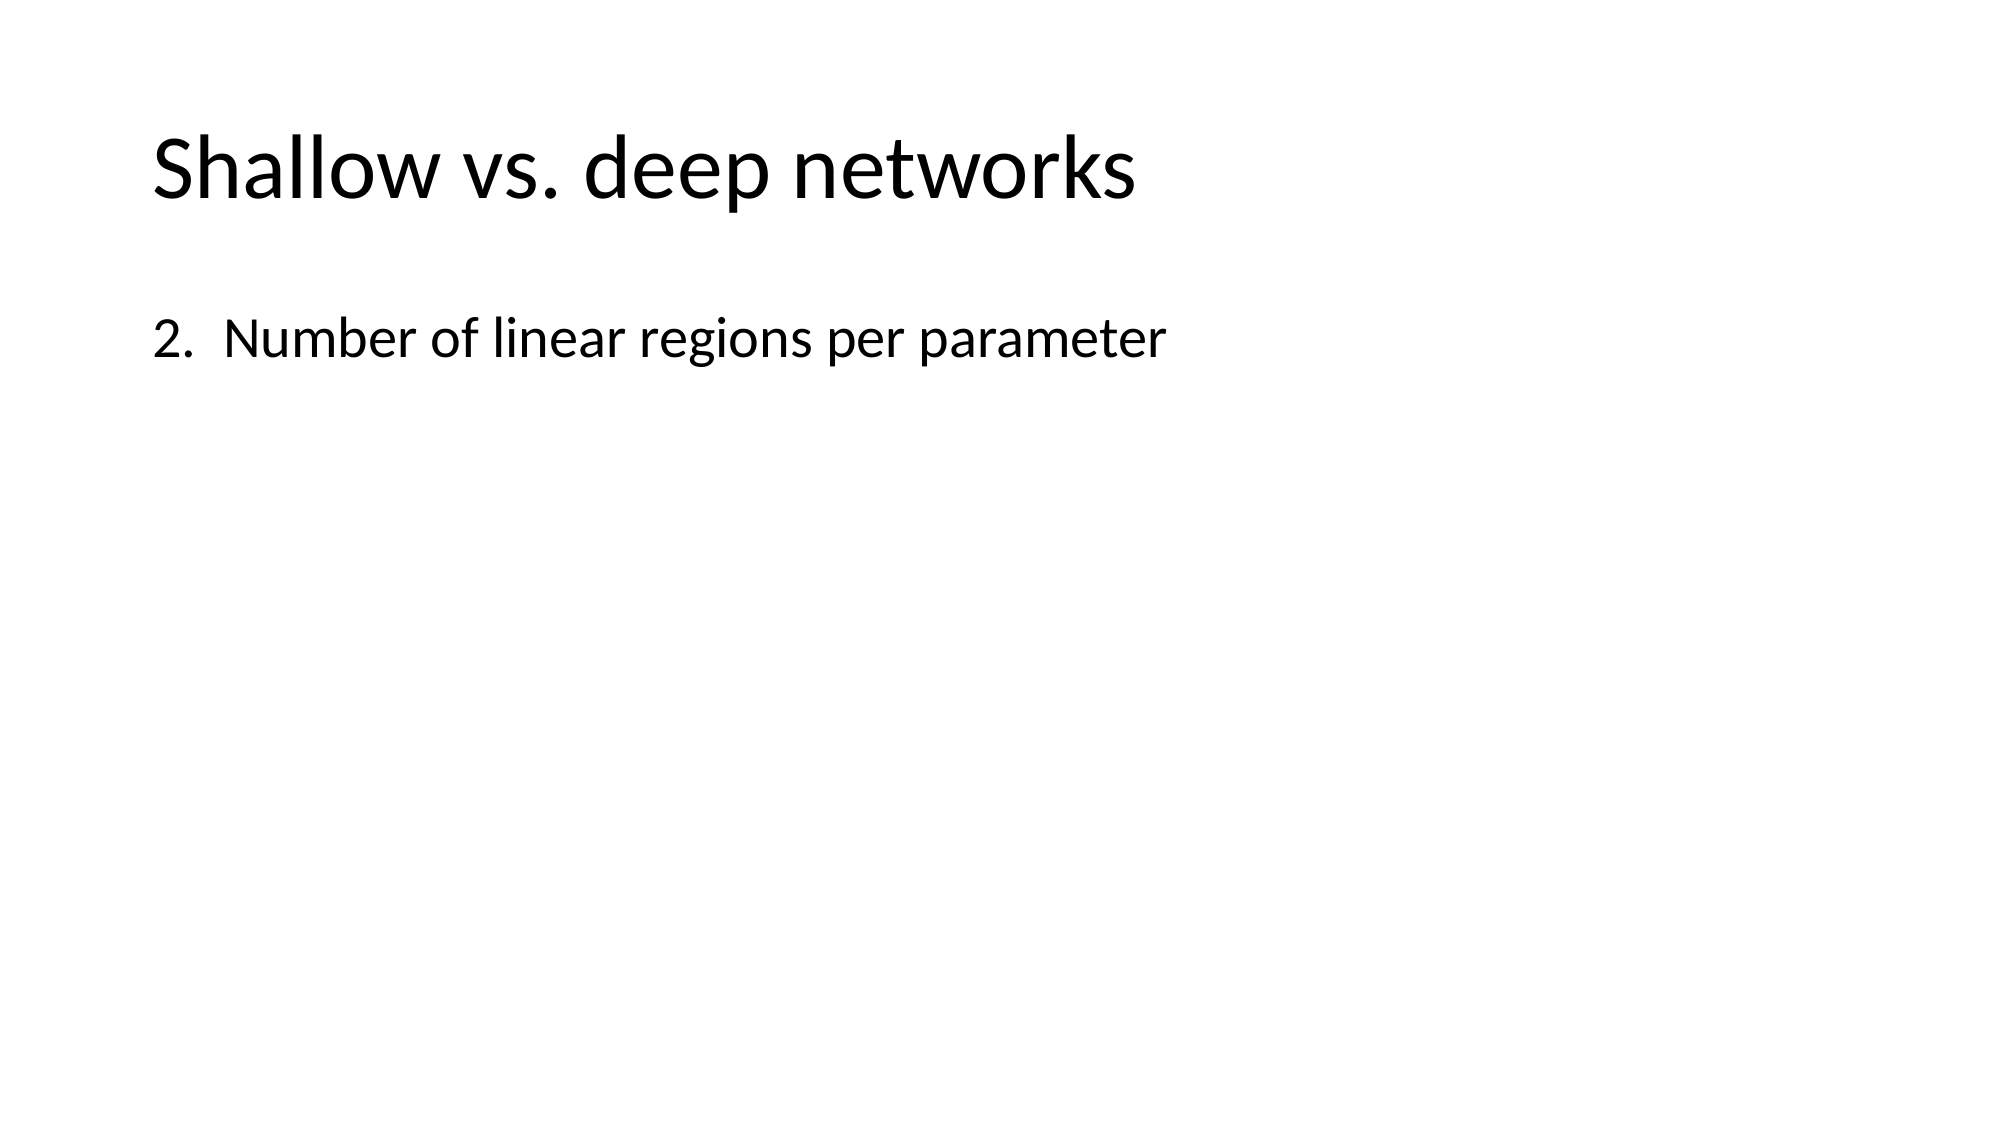

# Shallow vs. deep networks
2.  Number of linear regions per parameter